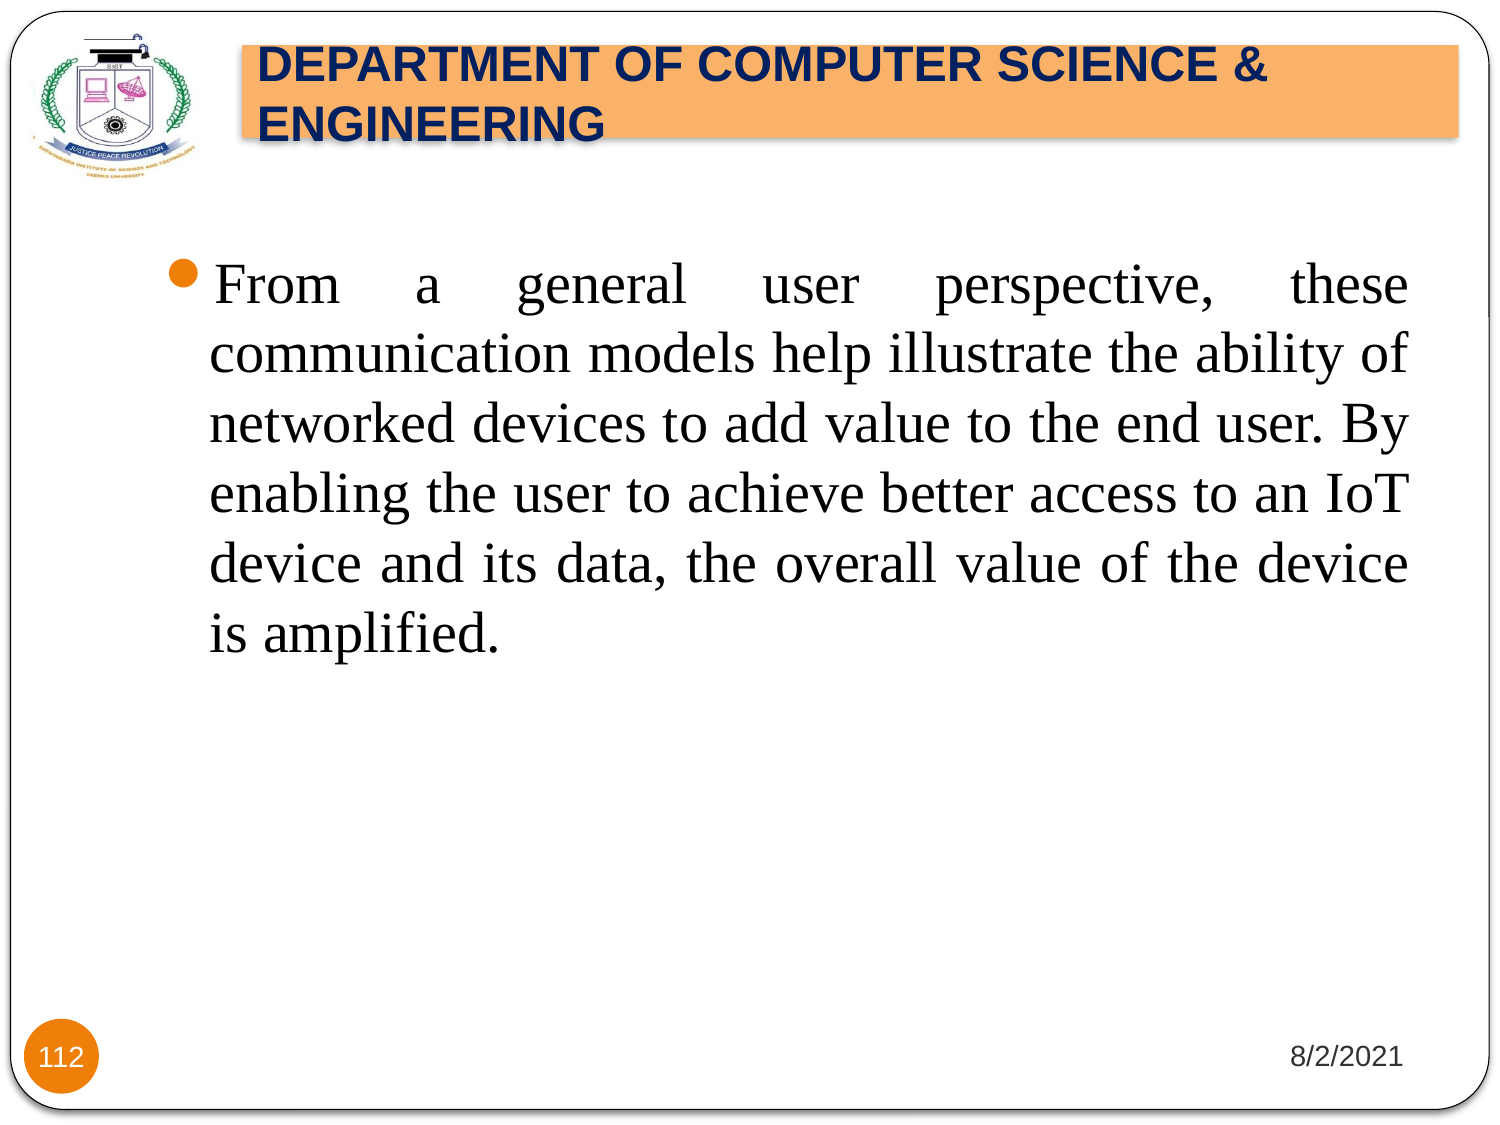

From a general user perspective, these communication models help illustrate the ability of networked devices to add value to the end user. By enabling the user to achieve better access to an IoT device and its data, the overall value of the device is amplified.
8/2/2021
112